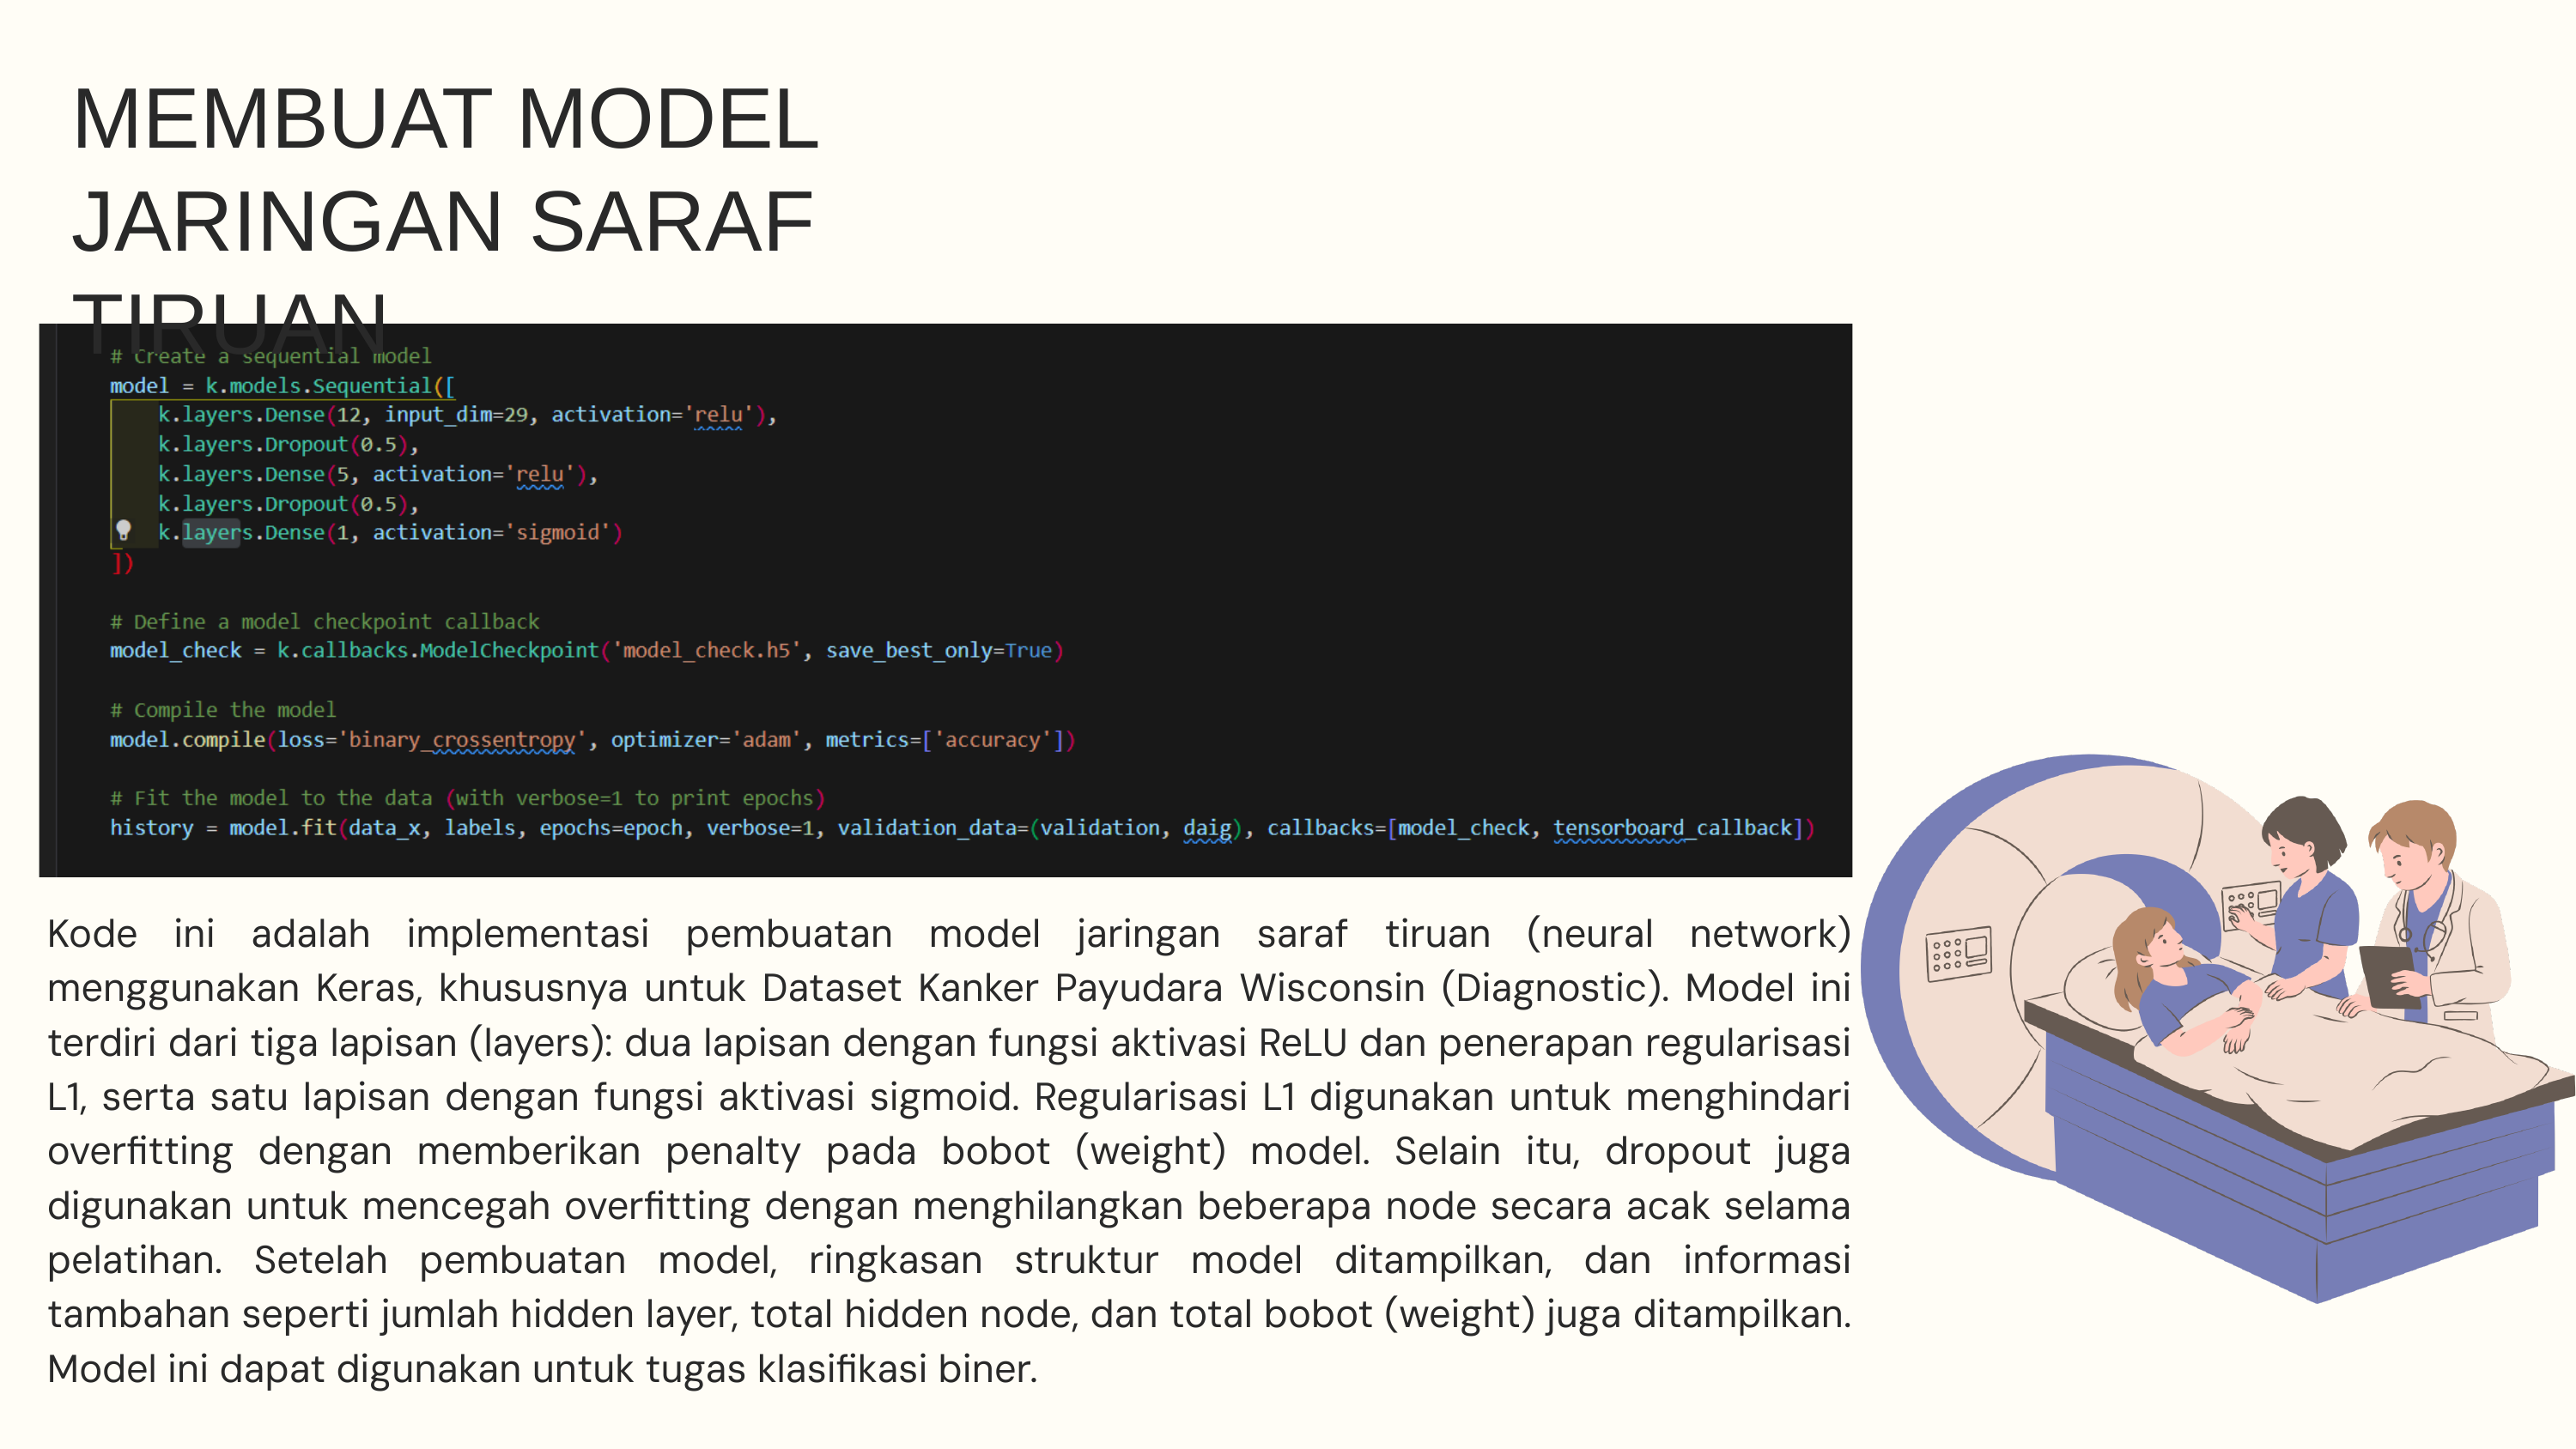

MEMBUAT MODEL
JARINGAN SARAF TIRUAN

Kode ini adalah implementasi pembuatan model jaringan saraf tiruan (neural network) menggunakan Keras, khususnya untuk Dataset Kanker Payudara Wisconsin (Diagnostic). Model ini terdiri dari tiga lapisan (layers): dua lapisan dengan fungsi aktivasi ReLU dan penerapan regularisasi L1, serta satu lapisan dengan fungsi aktivasi sigmoid. Regularisasi L1 digunakan untuk menghindari overfitting dengan memberikan penalty pada bobot (weight) model. Selain itu, dropout juga digunakan untuk mencegah overfitting dengan menghilangkan beberapa node secara acak selama pelatihan. Setelah pembuatan model, ringkasan struktur model ditampilkan, dan informasi tambahan seperti jumlah hidden layer, total hidden node, dan total bobot (weight) juga ditampilkan. Model ini dapat digunakan untuk tugas klasifikasi biner.